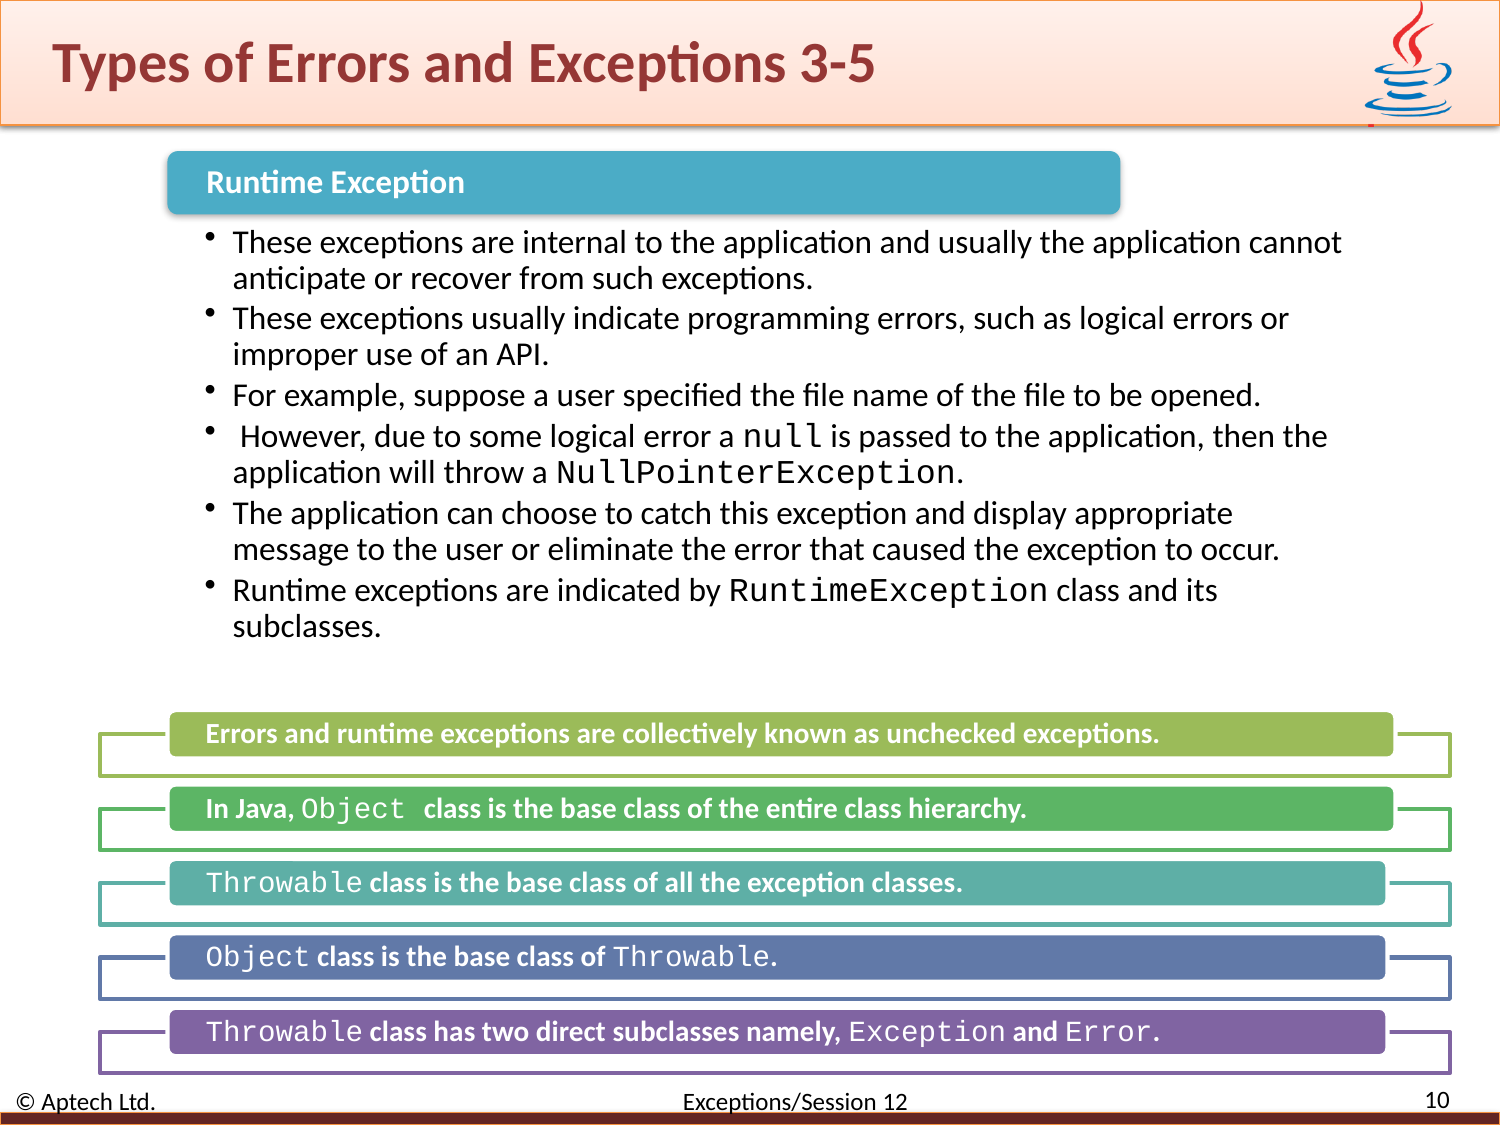

# Types of Errors and Exceptions 3-5
These exceptions are internal to the application and usually the application cannot anticipate or recover from such exceptions.
These exceptions usually indicate programming errors, such as logical errors or improper use of an API.
For example, suppose a user specified the file name of the file to be opened.
 However, due to some logical error a null is passed to the application, then the application will throw a NullPointerException.
The application can choose to catch this exception and display appropriate message to the user or eliminate the error that caused the exception to occur.
Runtime exceptions are indicated by RuntimeException class and its subclasses.
Runtime Exception
Errors and runtime exceptions are collectively known as unchecked exceptions.
In Java, Object class is the base class of the entire class hierarchy.
Throwable class is the base class of all the exception classes.
Object class is the base class of Throwable.
Throwable class has two direct subclasses namely, Exception and Error.
10
© Aptech Ltd.                                                                                            Exceptions/Session 12